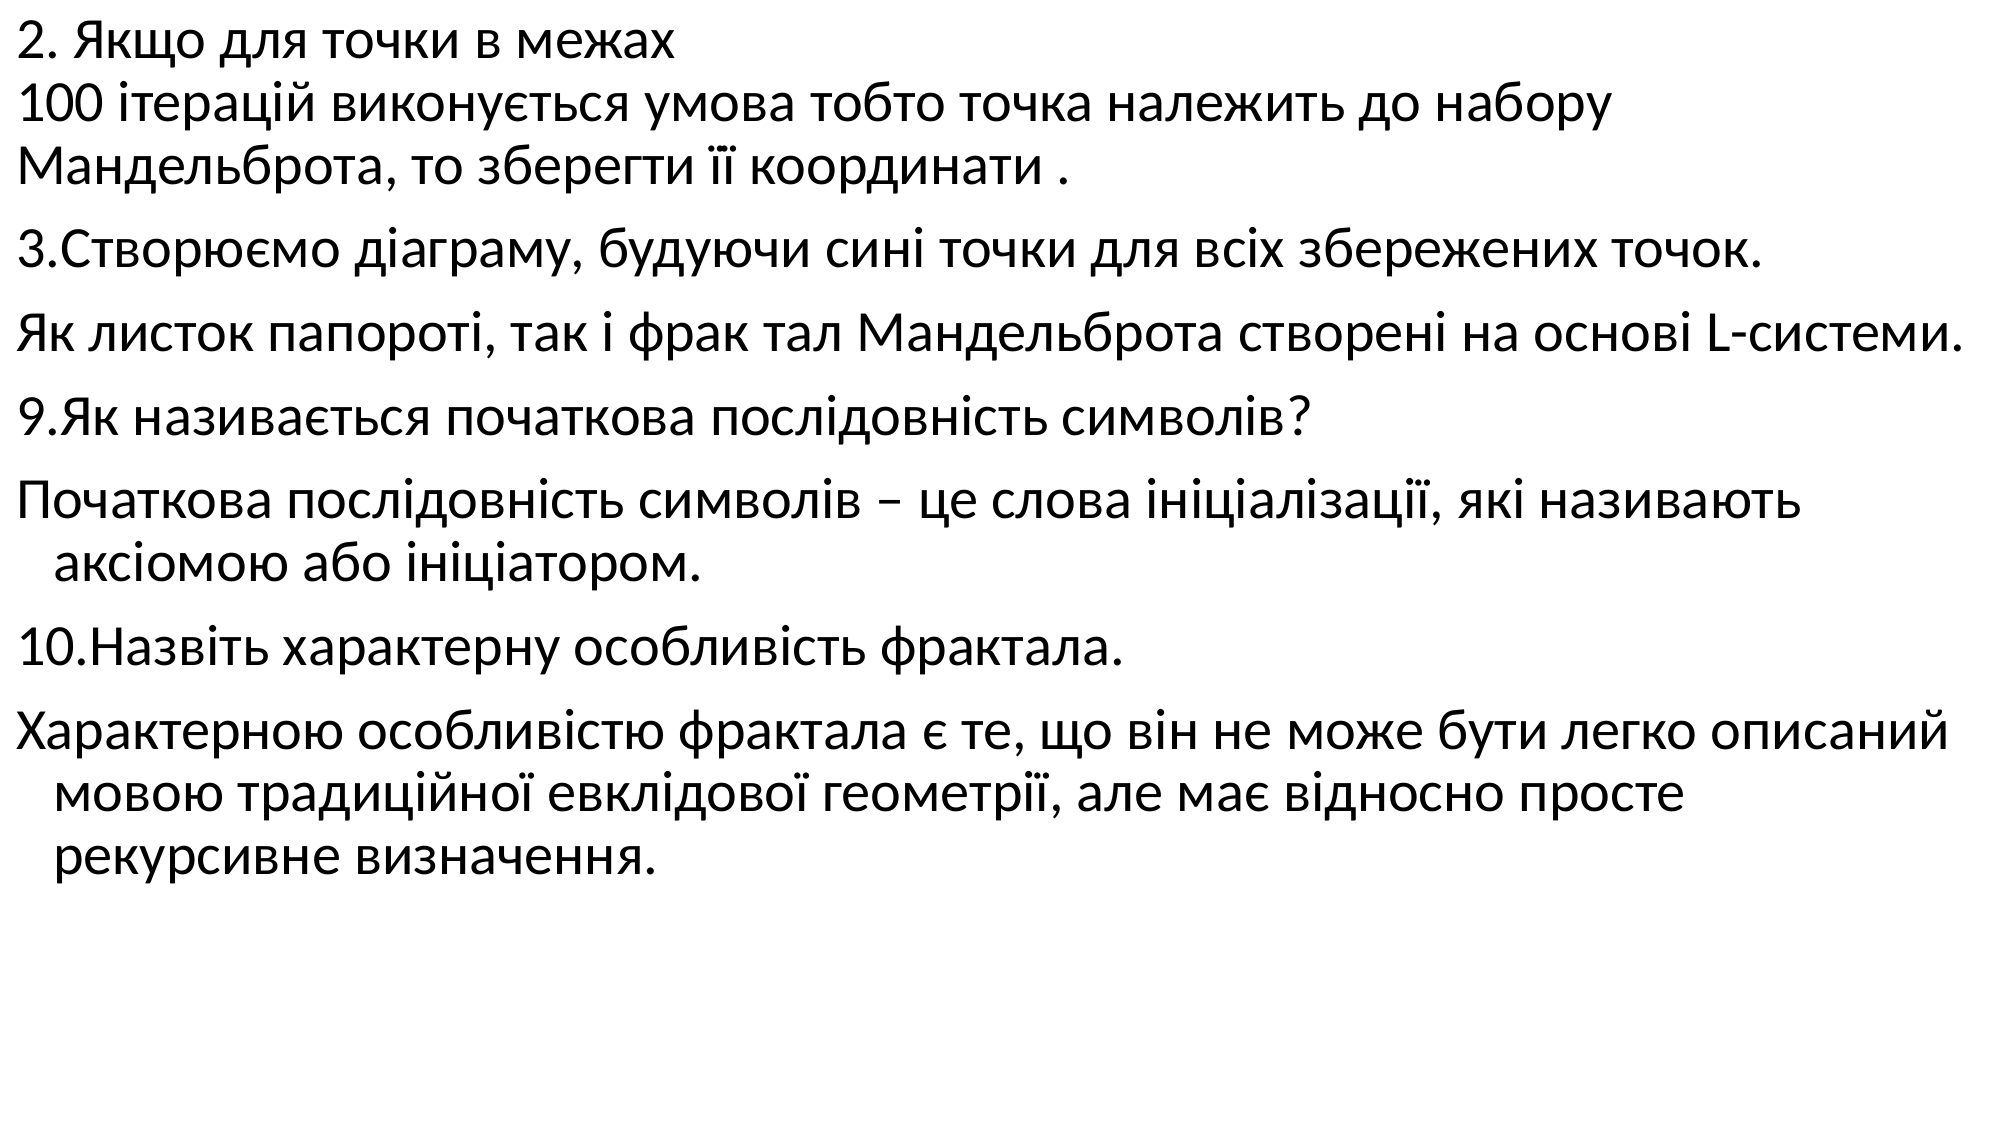

2. Якщо для точки в межах 100 ітерацій виконується умова тобто точка належить до набору Мандельброта, то зберегти її координати .
3.Створюємо діаграму, будуючи сині точки для всіх збережених точок.
Як листок папороті, так і фрак тал Мандельброта створені на основі L-системи.
9.Як називається початкова послідовність символів?
Початкова послідовність символів – це слова ініціалізації, які називають аксіомою або ініціатором.
10.Назвіть характерну особливість фрактала.
Характерною особливістю фрактала є те, що він не може бути легко описаний мовою традиційної евклідової геометрії, але має відносно просте рекурсивне визначення.